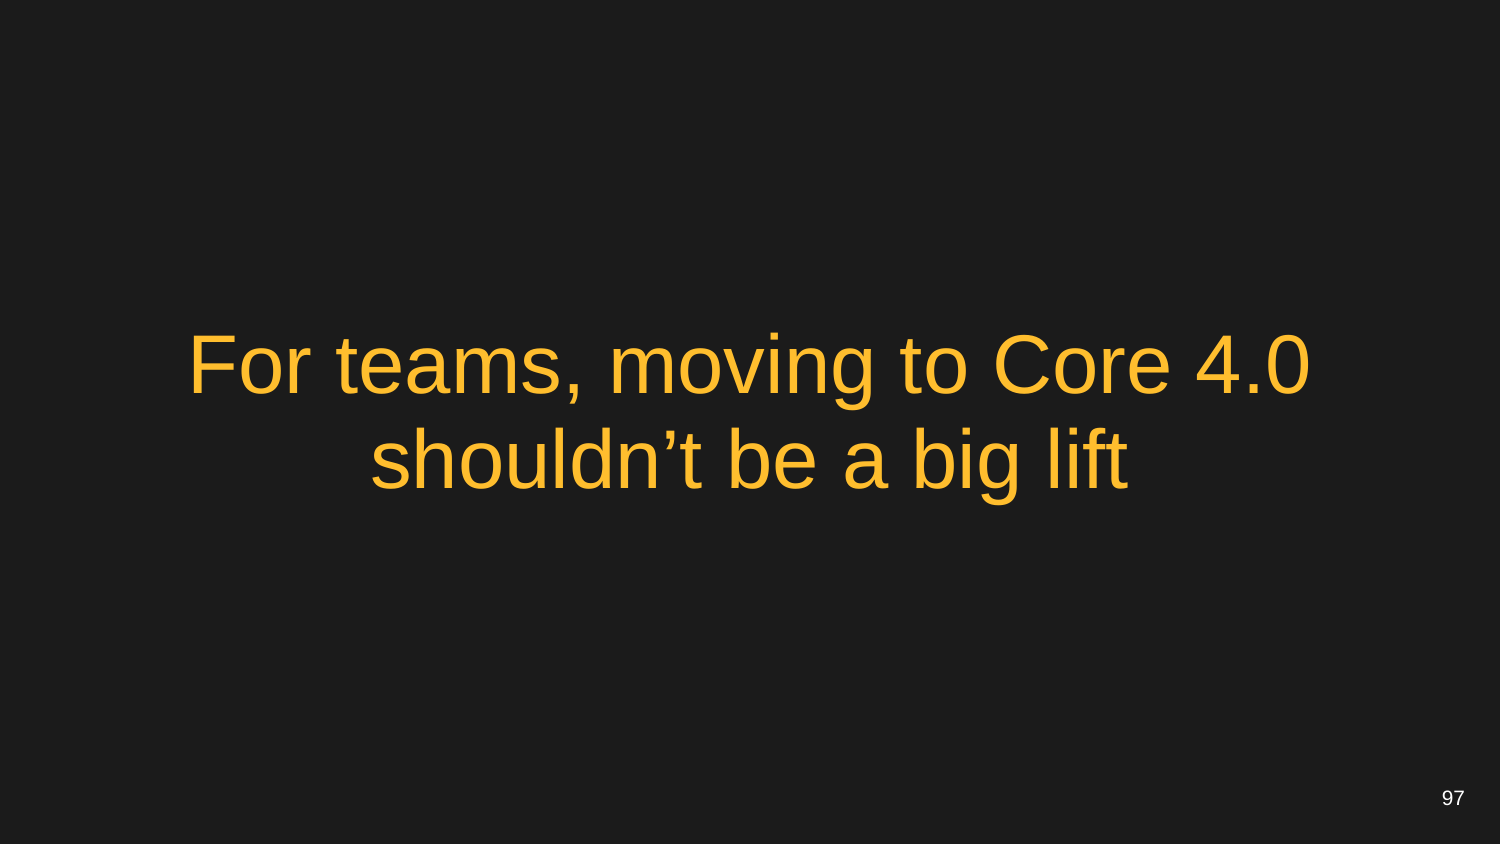

# For teams, moving to Core 4.0 shouldn’t be a big lift
97